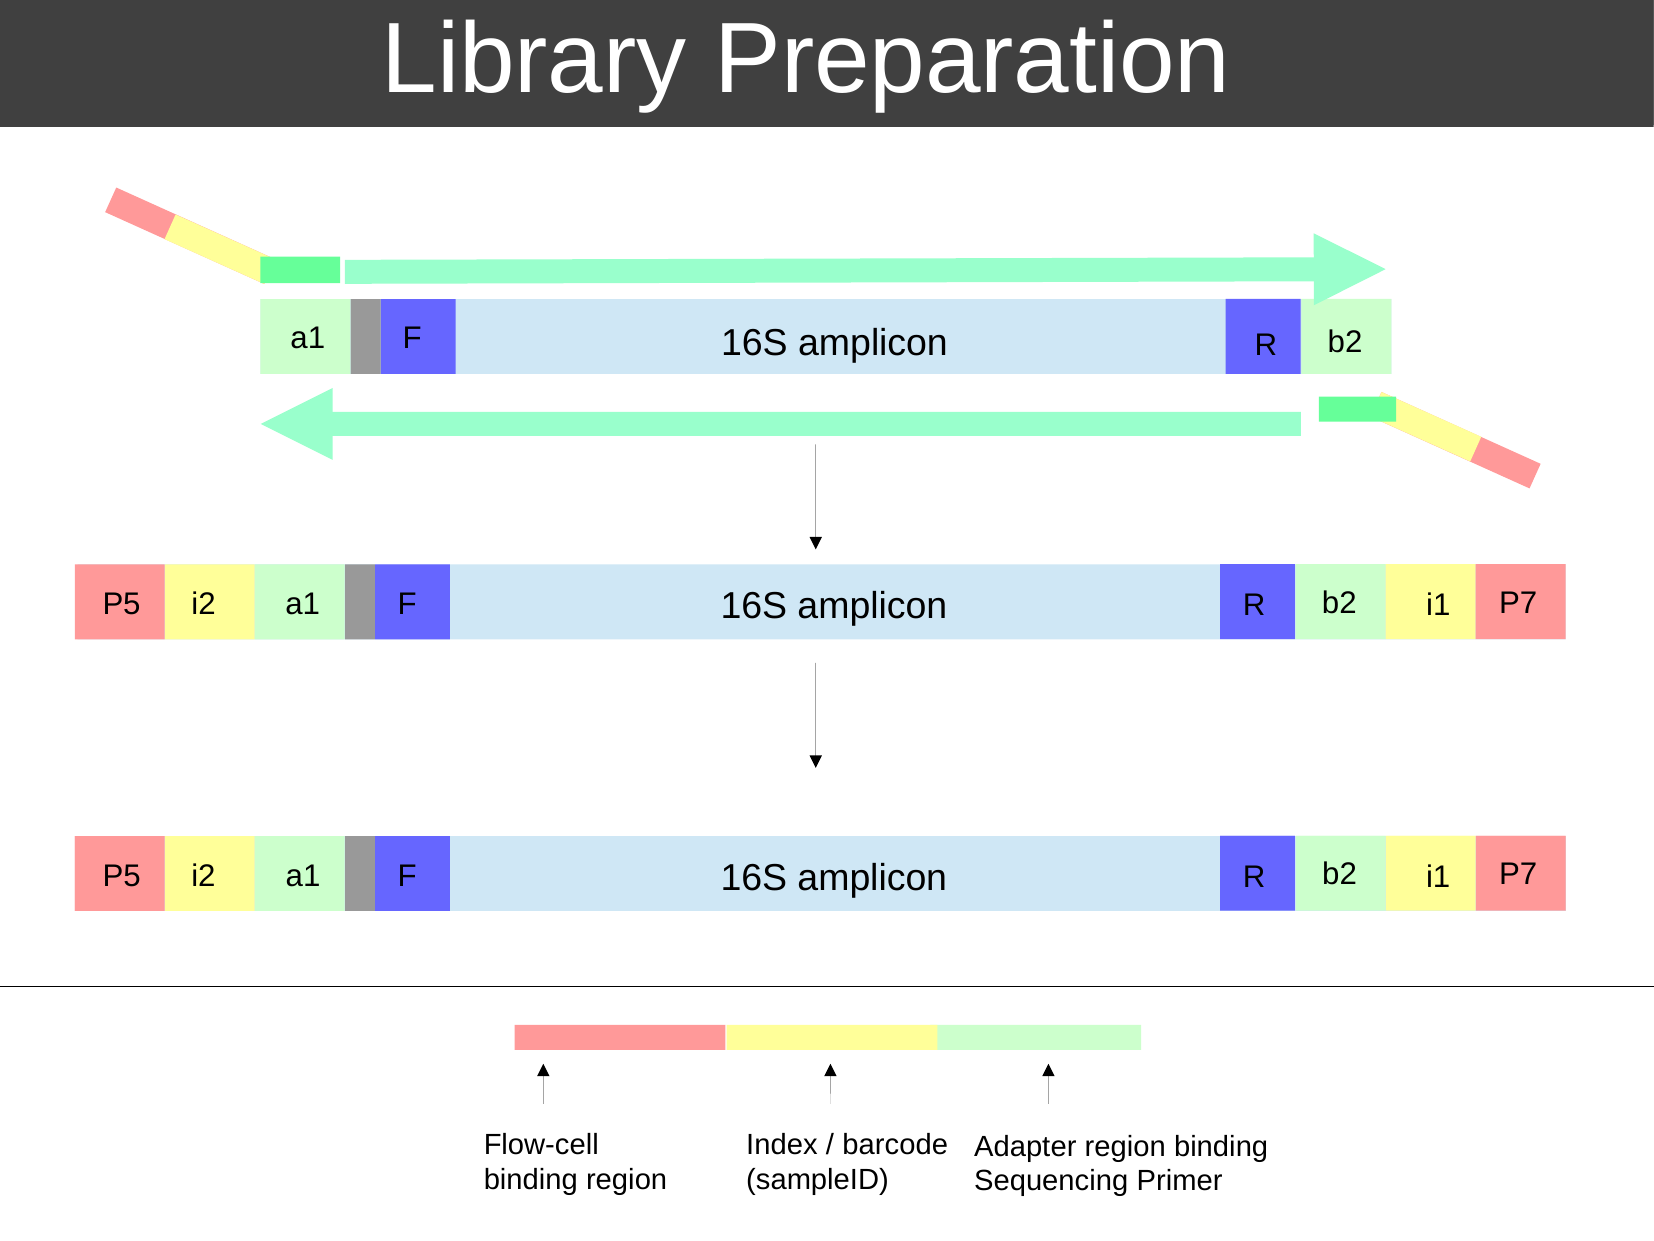

Library Preparation

F
a1
16S amplicon
b2
R

16S amplicon
b2
P7
P5
i2
F
a1
R
i1

16S
16S amplicon
b2
b2
P7
P7
P5
P5
i1
i2
F
F
a1
a1
R
R
i2
i1

Flow-cell
binding region
Index / barcode
(sampleID)
Adapter region binding
Sequencing Primer